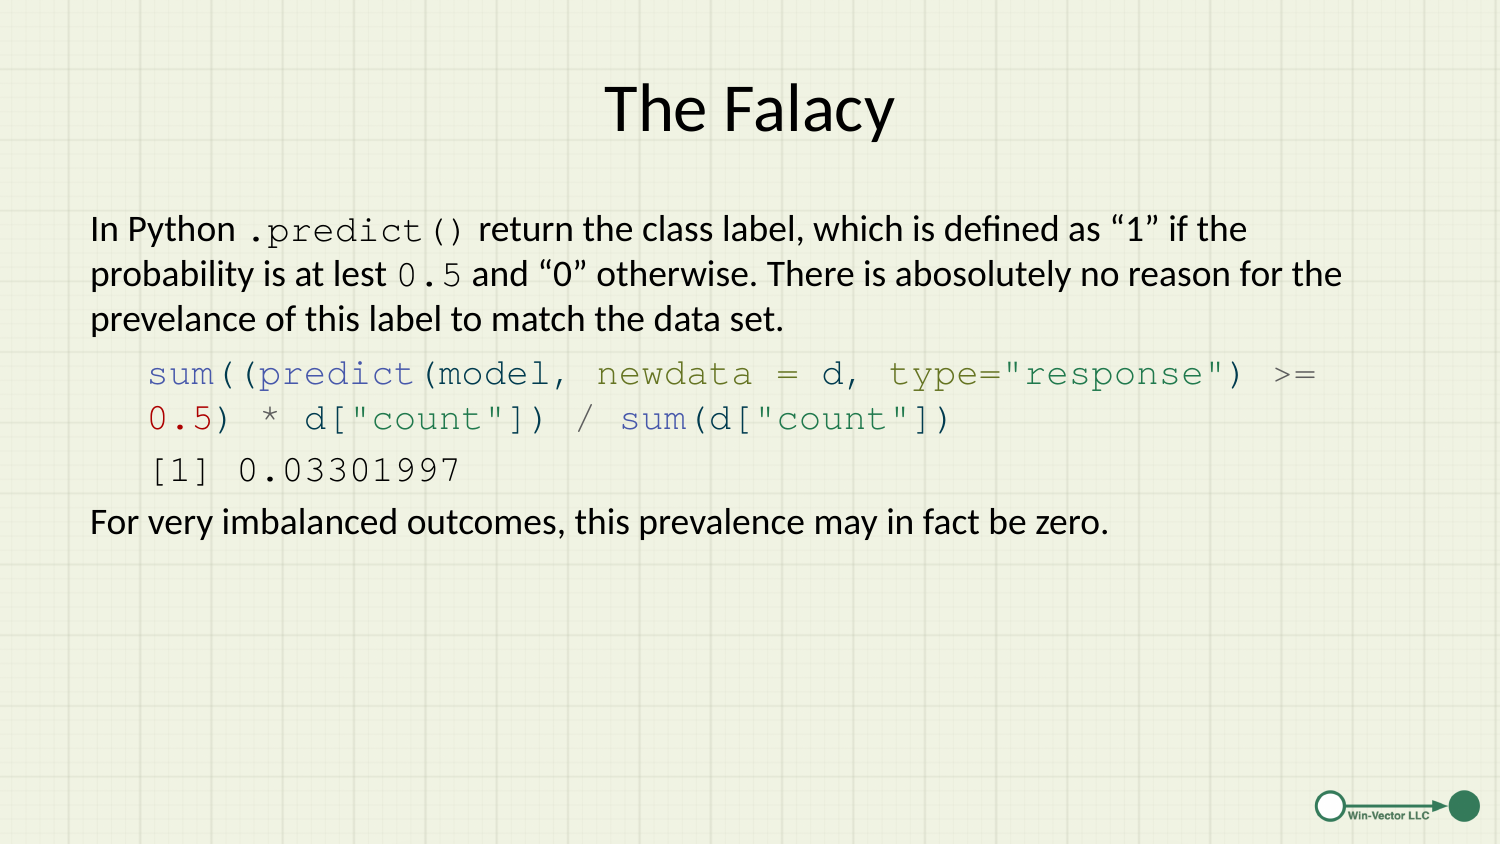

# The Falacy
In Python .predict() return the class label, which is defined as “1” if the probability is at lest 0.5 and “0” otherwise. There is abosolutely no reason for the prevelance of this label to match the data set.
sum((predict(model, newdata = d, type="response") >= 0.5) * d["count"]) / sum(d["count"])
[1] 0.03301997
For very imbalanced outcomes, this prevalence may in fact be zero.